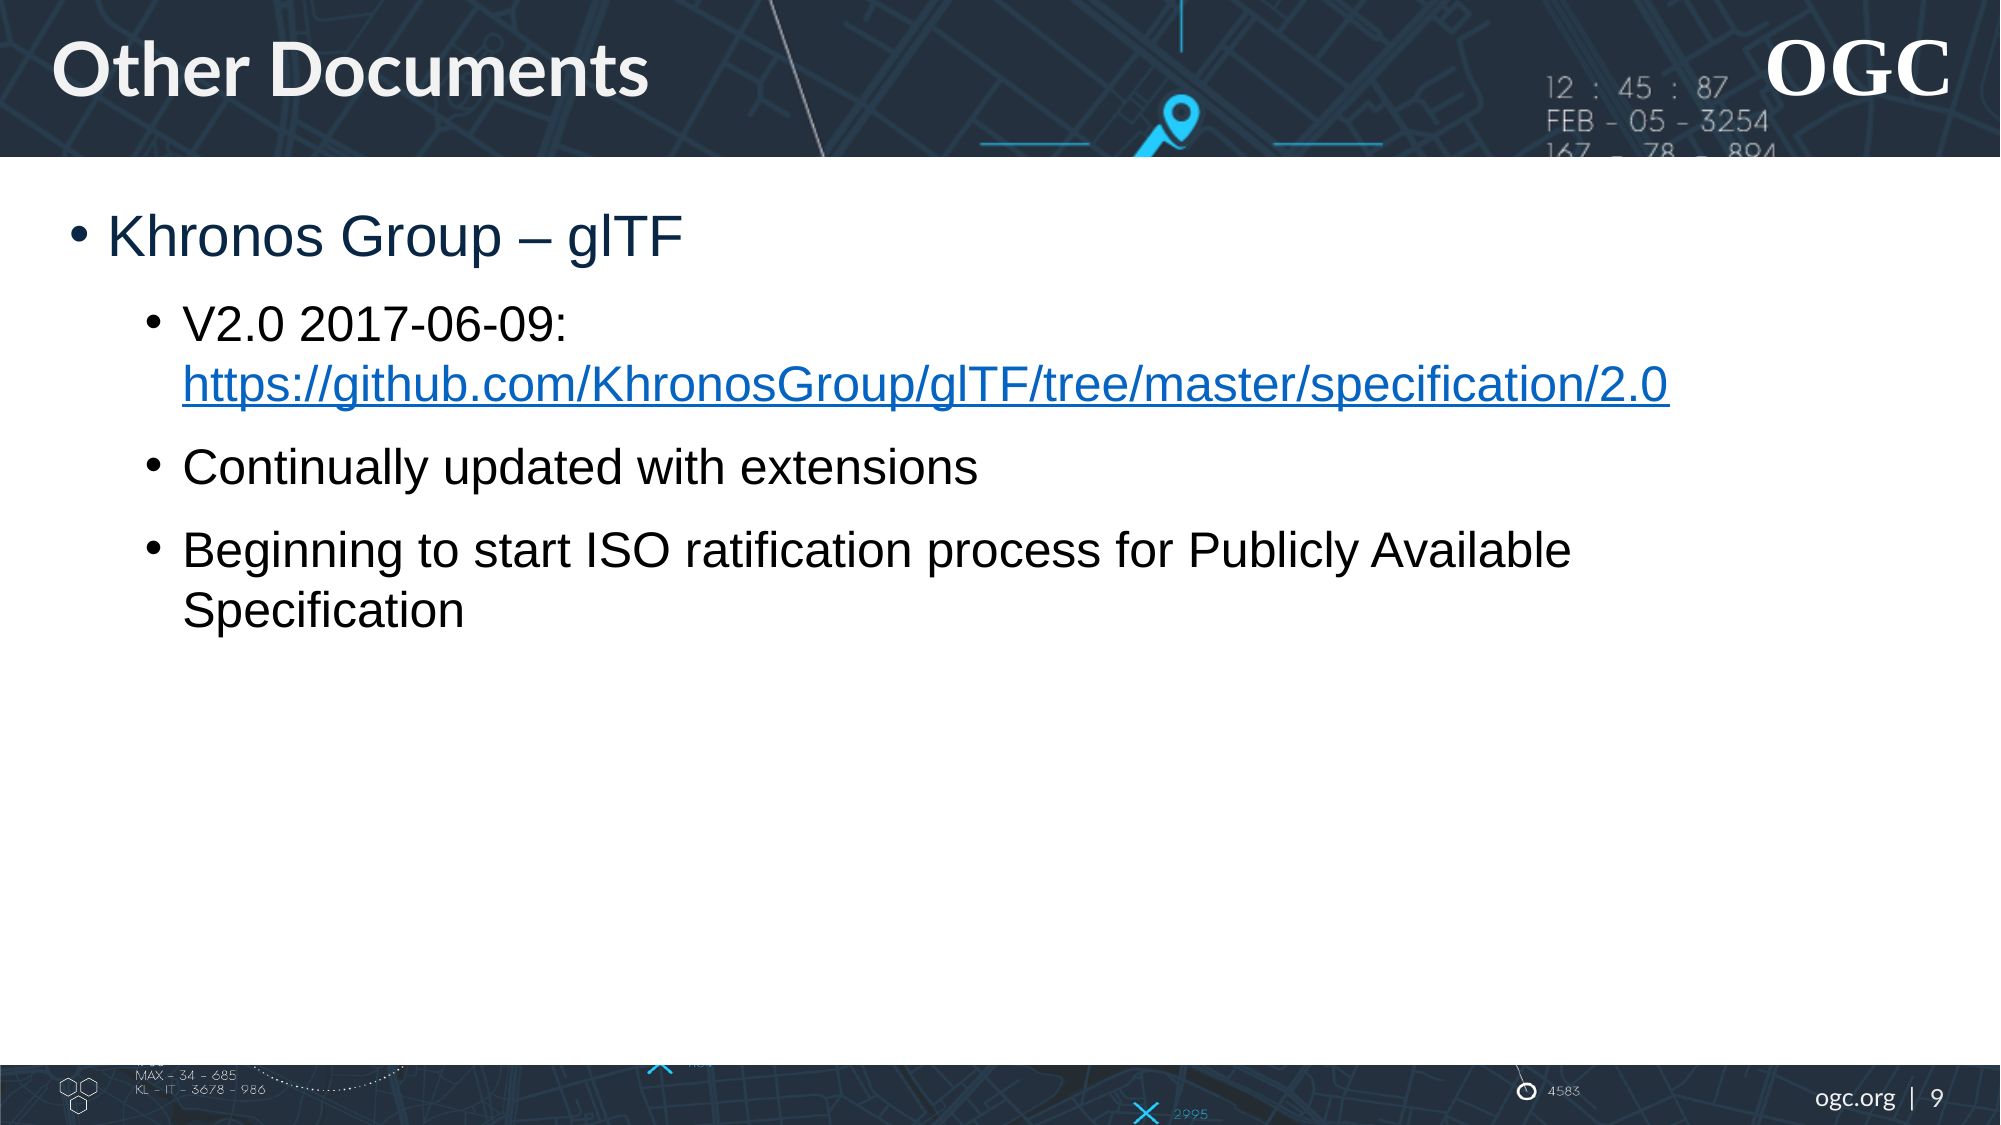

# Other Documents
Khronos Group – glTF
V2.0 2017-06-09:
https://github.com/KhronosGroup/glTF/tree/master/specification/2.0
Continually updated with extensions
Beginning to start ISO ratification process for Publicly Available Specification

9